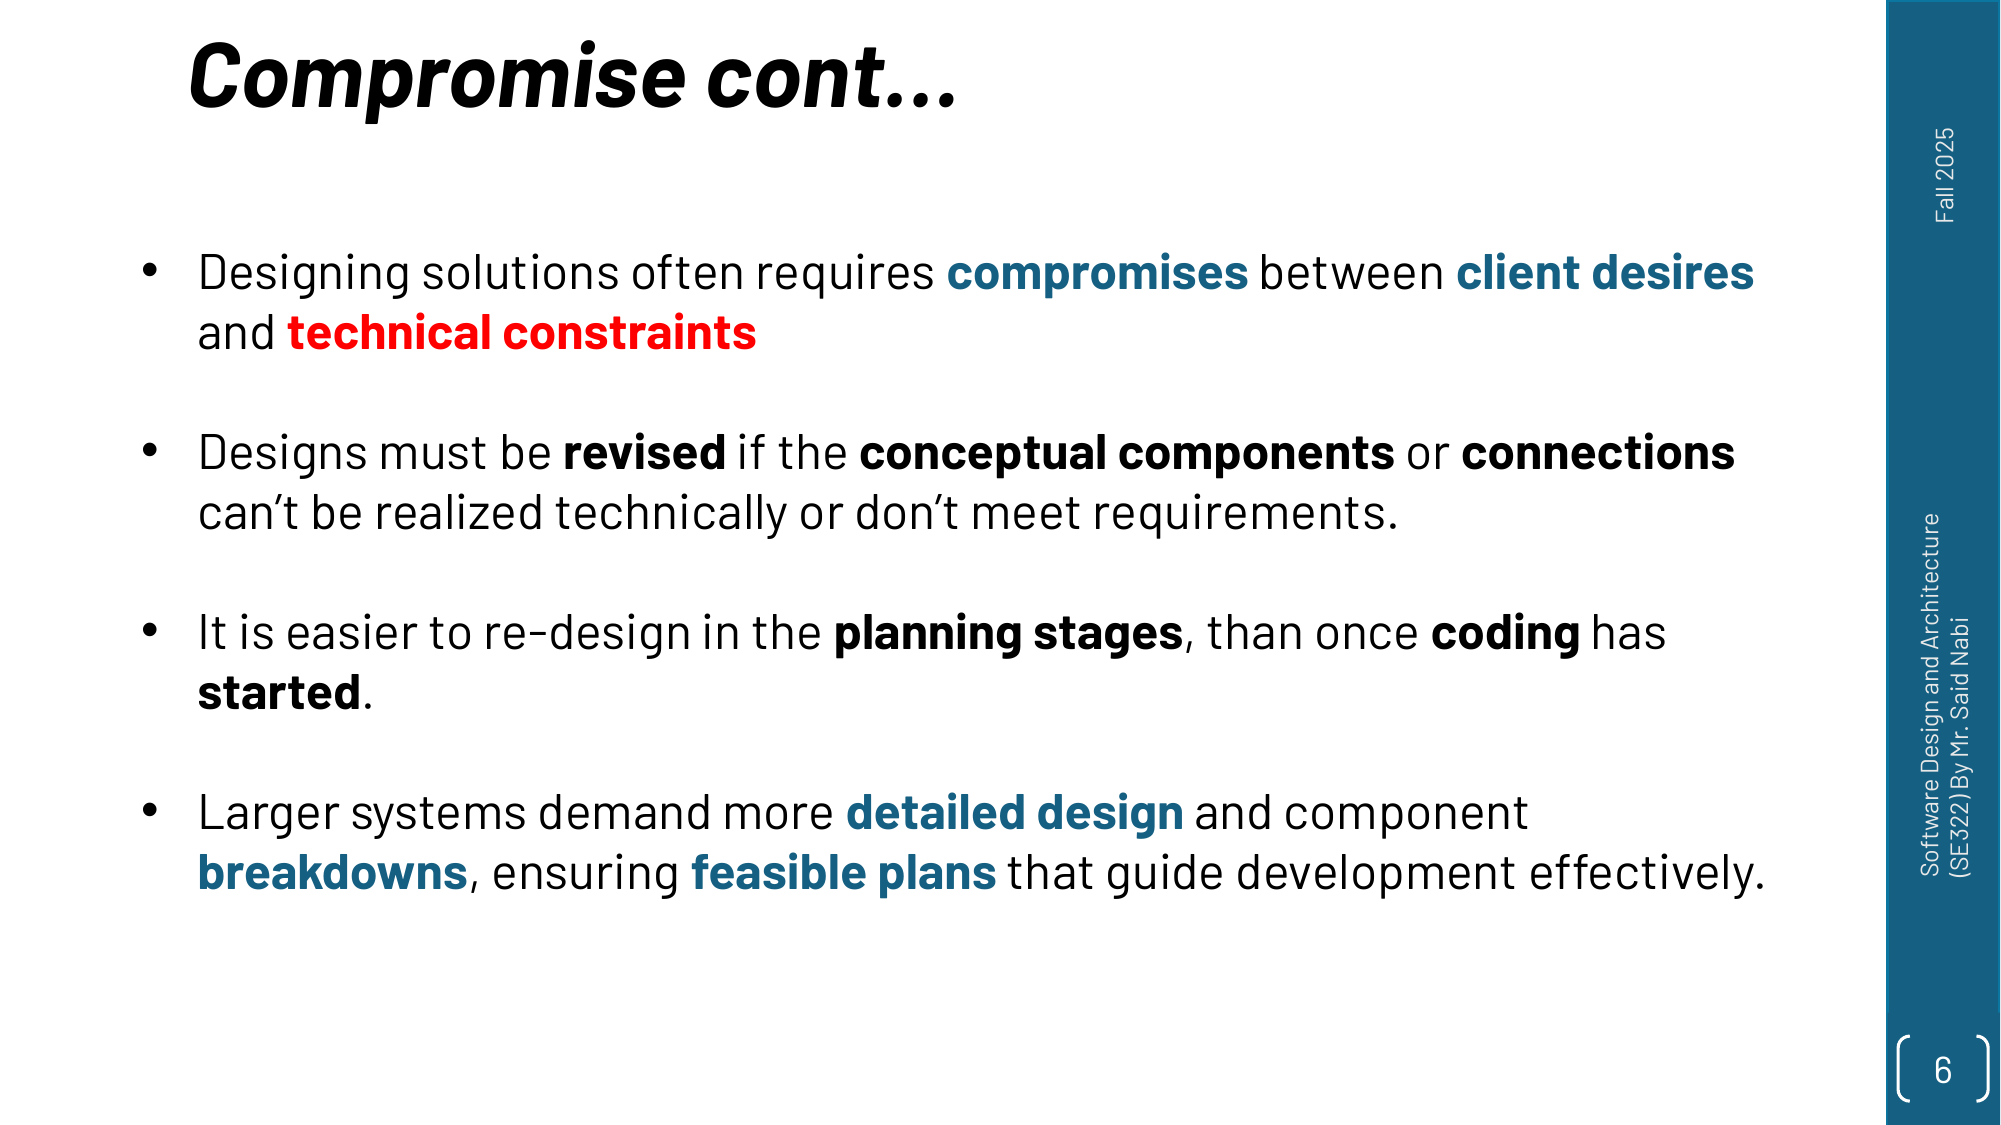

# Compromise cont…
Designing solutions often requires compromises between client desires and technical constraints

Designs must be revised if the conceptual components or connections can’t be realized technically or don’t meet requirements.

It is easier to re-design in the planning stages, than once coding has started.

Larger systems demand more detailed design and component breakdowns, ensuring feasible plans that guide development effectively.